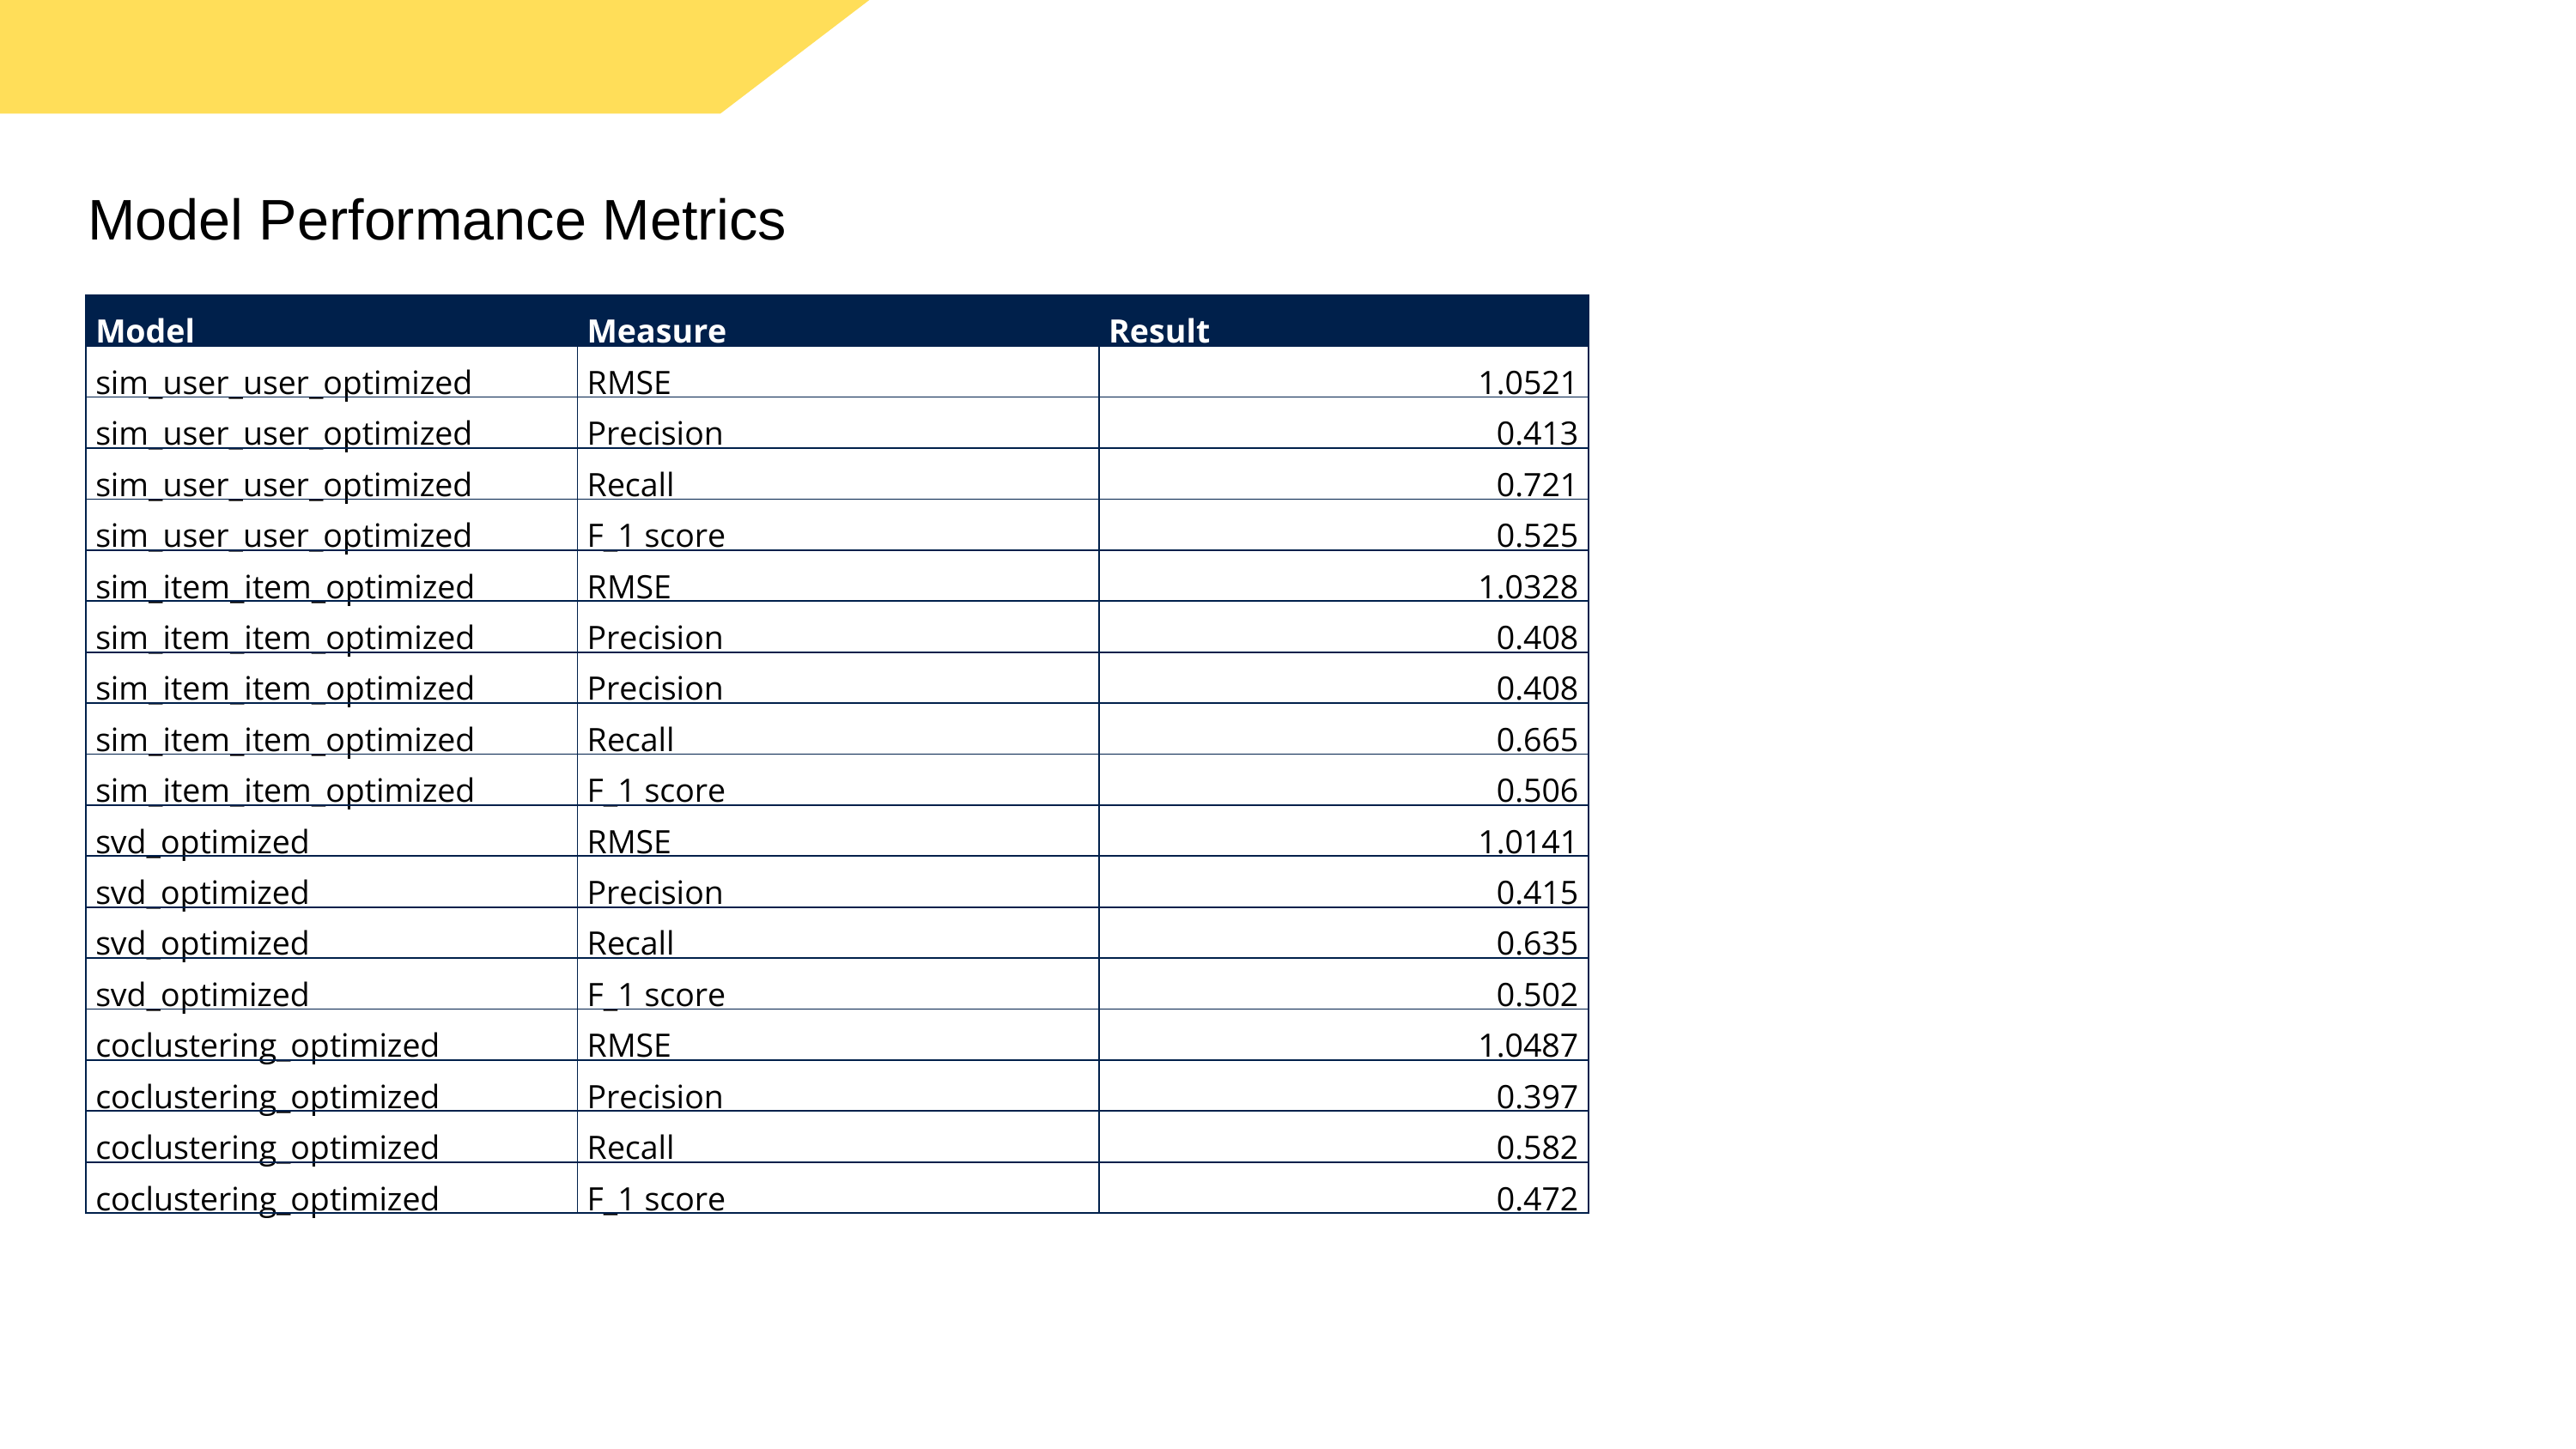

Model Performance Metrics
| Model | Measure | Result |
| --- | --- | --- |
| sim\_user\_user\_optimized | RMSE | 1.0521 |
| sim\_user\_user\_optimized | Precision | 0.413 |
| sim\_user\_user\_optimized | Recall | 0.721 |
| sim\_user\_user\_optimized | F\_1 score | 0.525 |
| sim\_item\_item\_optimized | RMSE | 1.0328 |
| sim\_item\_item\_optimized | Precision | 0.408 |
| sim\_item\_item\_optimized | Precision | 0.408 |
| sim\_item\_item\_optimized | Recall | 0.665 |
| sim\_item\_item\_optimized | F\_1 score | 0.506 |
| svd\_optimized | RMSE | 1.0141 |
| svd\_optimized | Precision | 0.415 |
| svd\_optimized | Recall | 0.635 |
| svd\_optimized | F\_1 score | 0.502 |
| coclustering\_optimized | RMSE | 1.0487 |
| coclustering\_optimized | Precision | 0.397 |
| coclustering\_optimized | Recall | 0.582 |
| coclustering\_optimized | F\_1 score | 0.472 |